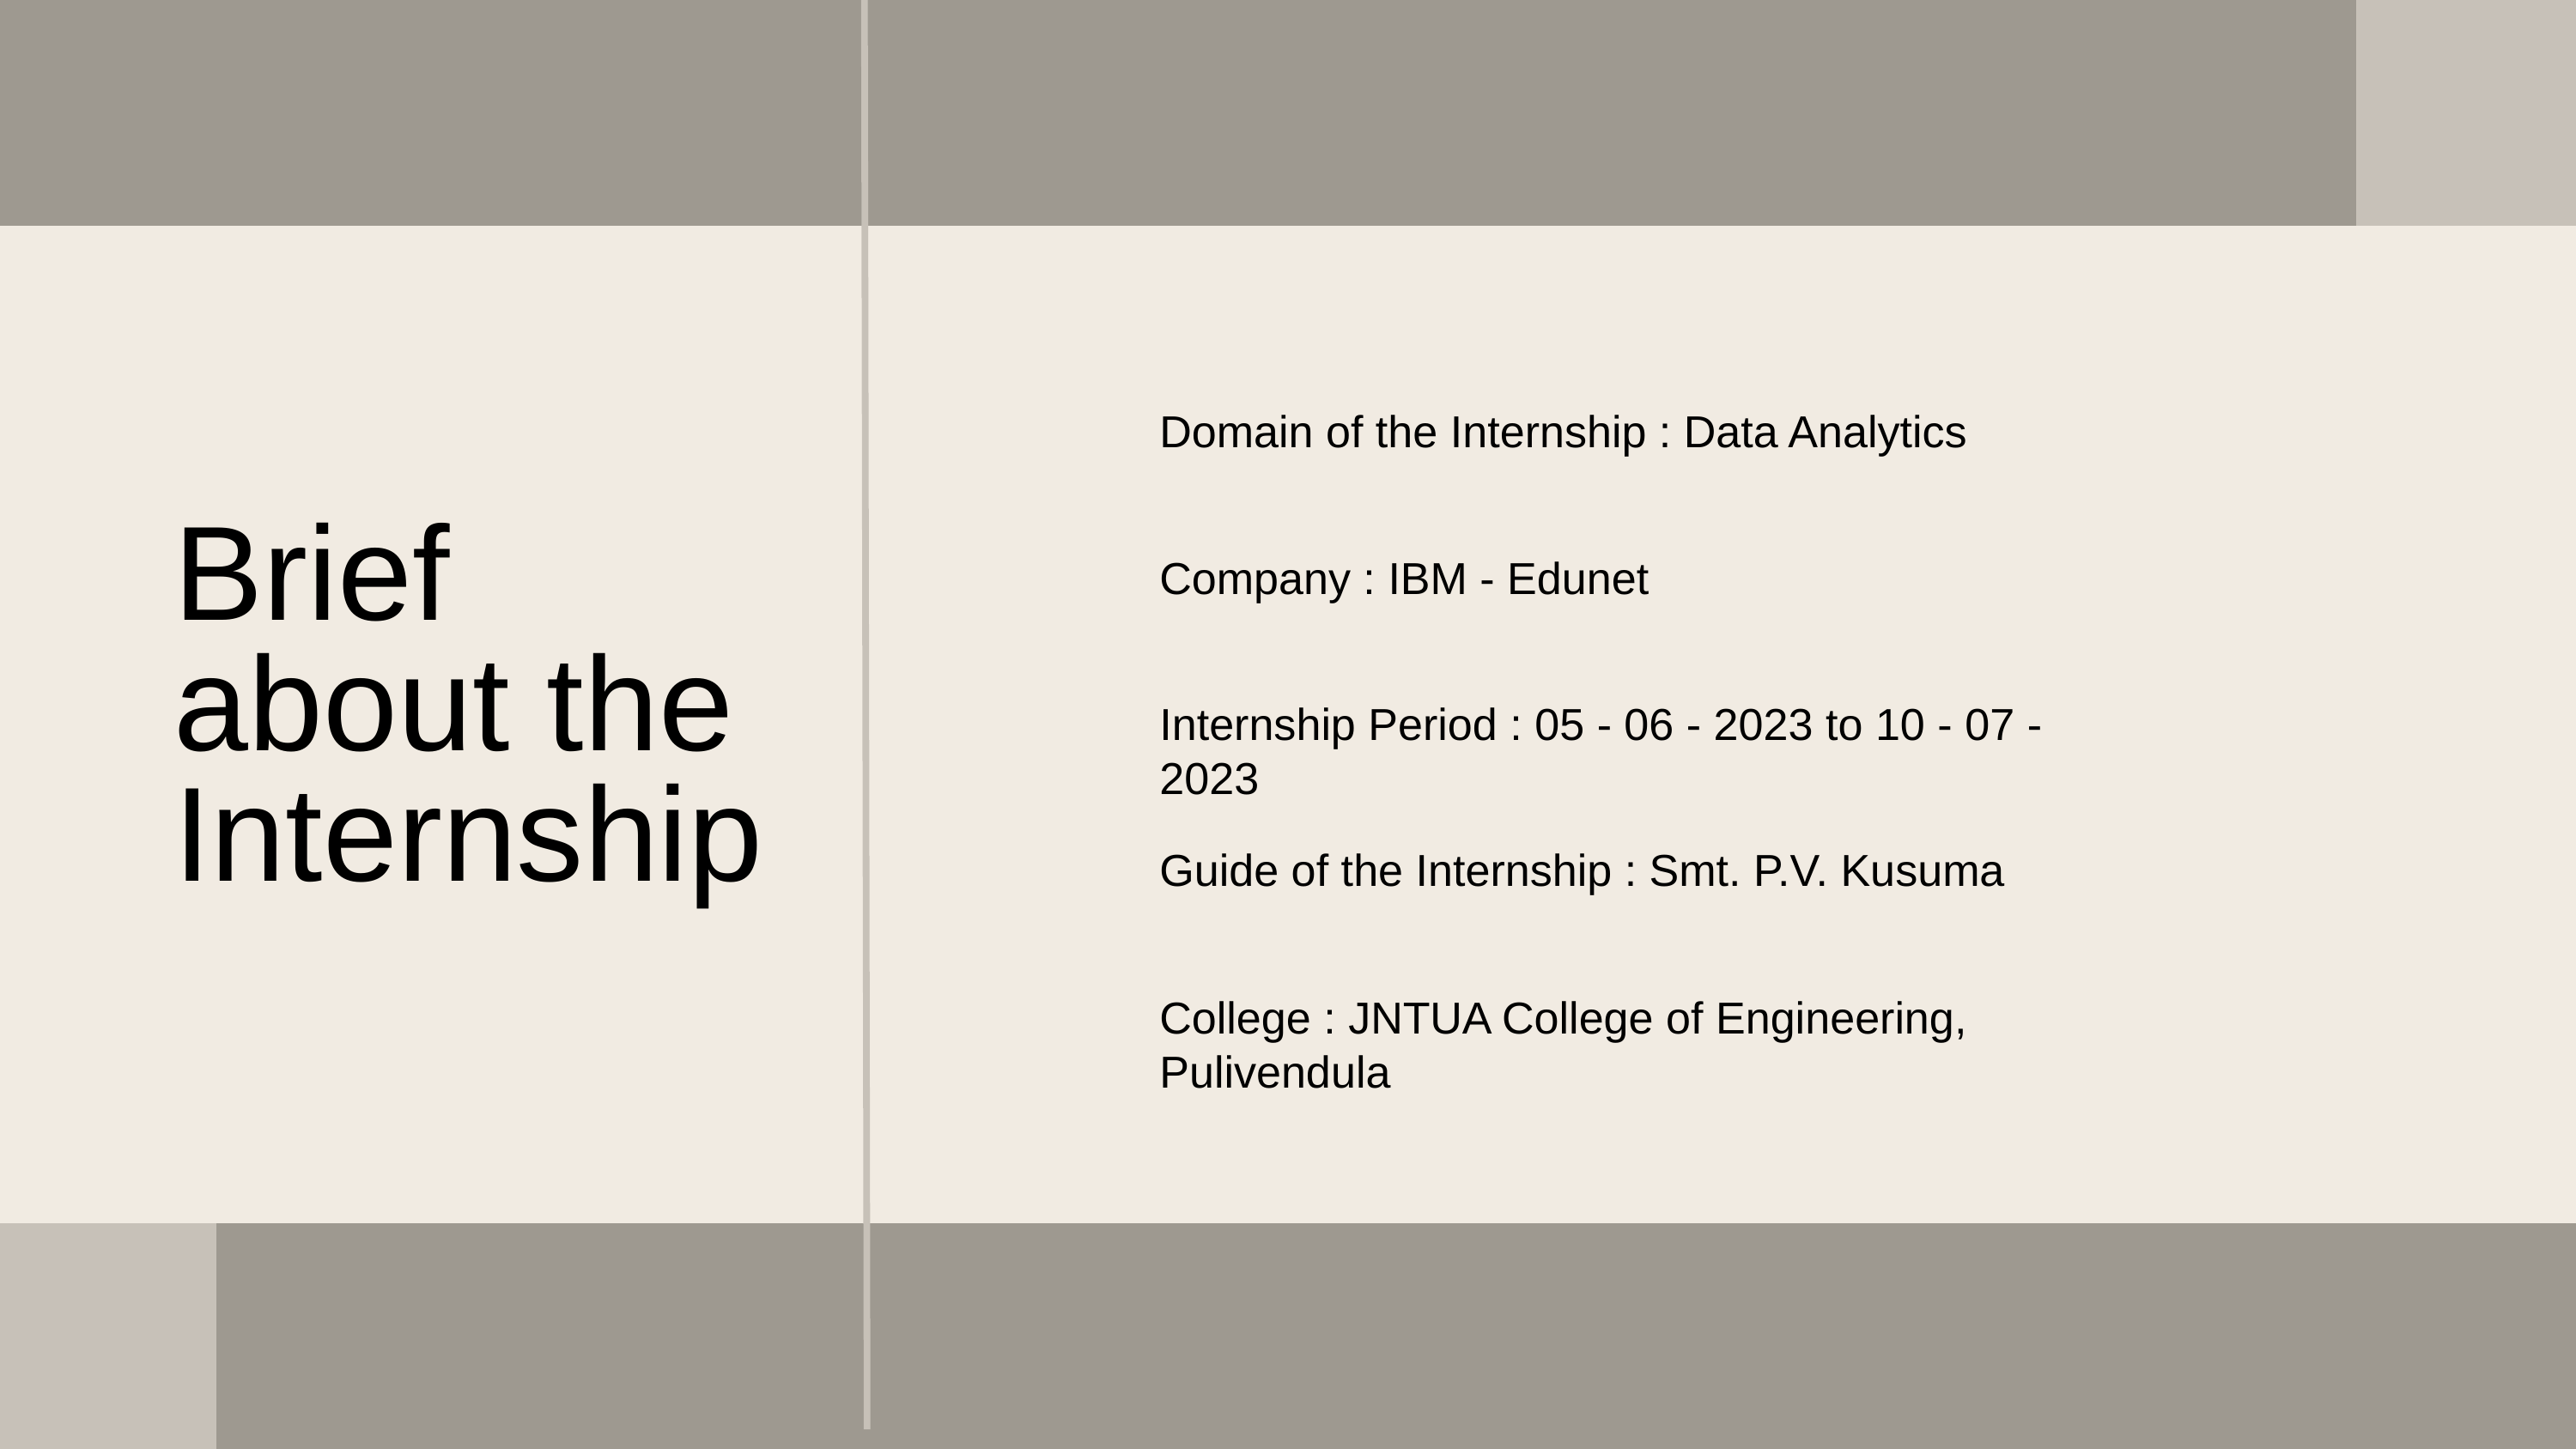

Domain of the Internship : Data Analytics
Company : IBM - Edunet
Internship Period : 05 - 06 - 2023 to 10 - 07 - 2023
Brief about the Internship
Guide of the Internship : Smt. P.V. Kusuma
College : JNTUA College of Engineering, Pulivendula